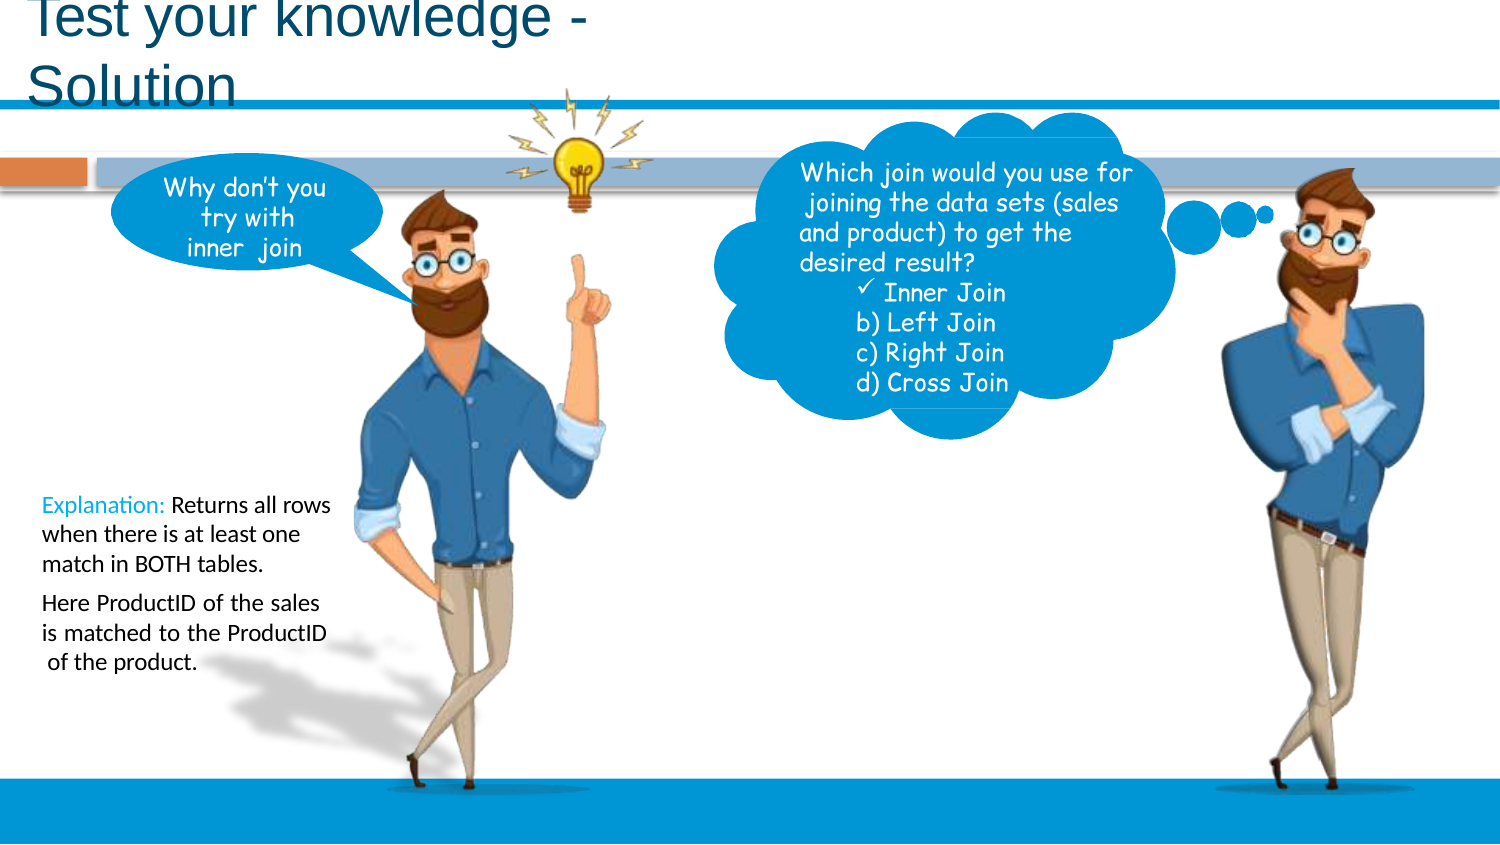

# Test your knowledge - Solution

Which join would you use for  joining the data sets (sales  and product) to get the  desired result?
Inner Join
Left Join
Right Join
Cross Join

Why don’t you  try with inner  join

Explanation: Returns all rows  when there is at least one  match in BOTH tables.
Here ProductID of the sales  is matched to the ProductID  of the product.